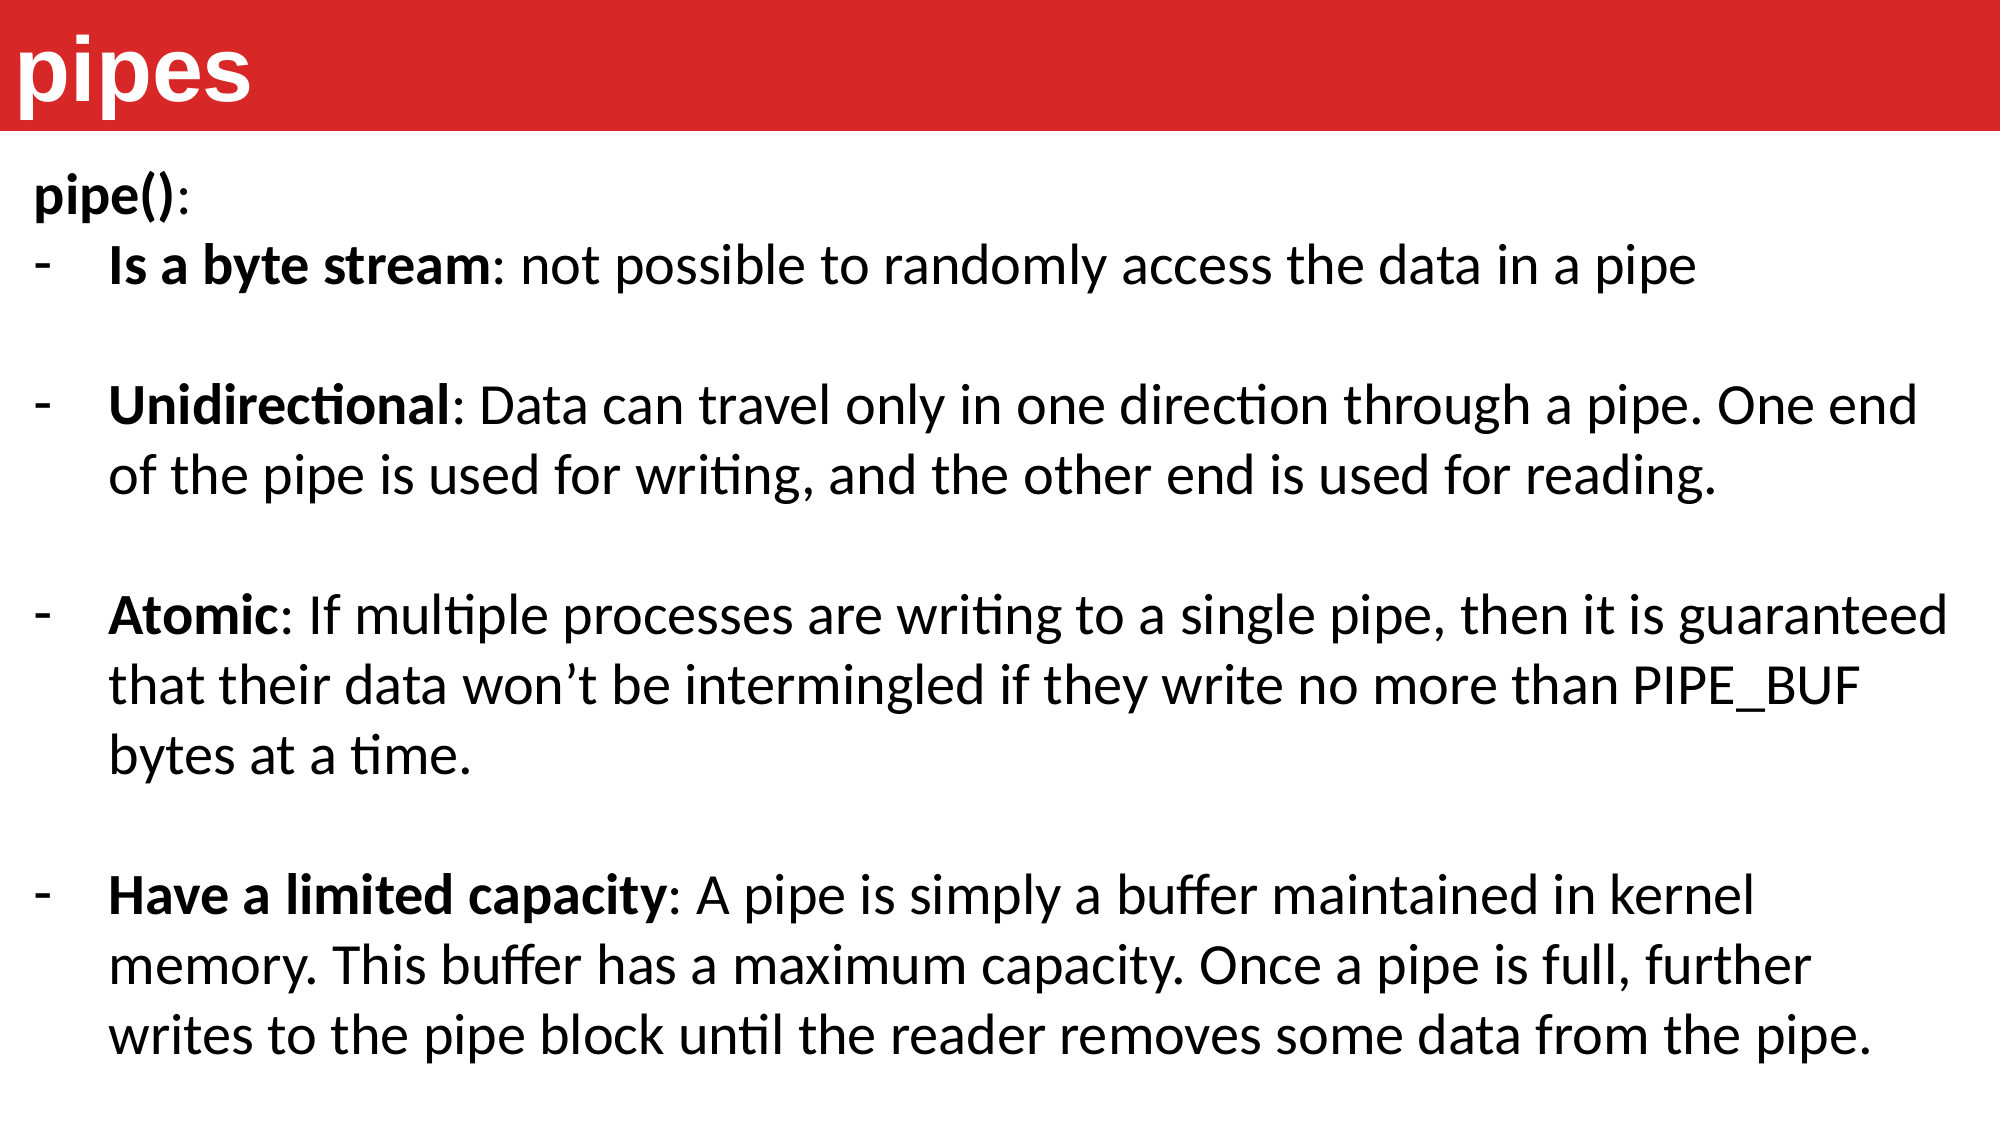

pipes
pipe():
Is a byte stream: not possible to randomly access the data in a pipe

Unidirectional: Data can travel only in one direction through a pipe. One end of the pipe is used for writing, and the other end is used for reading.

Atomic: If multiple processes are writing to a single pipe, then it is guaranteed that their data won’t be intermingled if they write no more than PIPE_BUF bytes at a time.

Have a limited capacity: A pipe is simply a buffer maintained in kernel memory. This buffer has a maximum capacity. Once a pipe is full, further writes to the pipe block until the reader removes some data from the pipe.